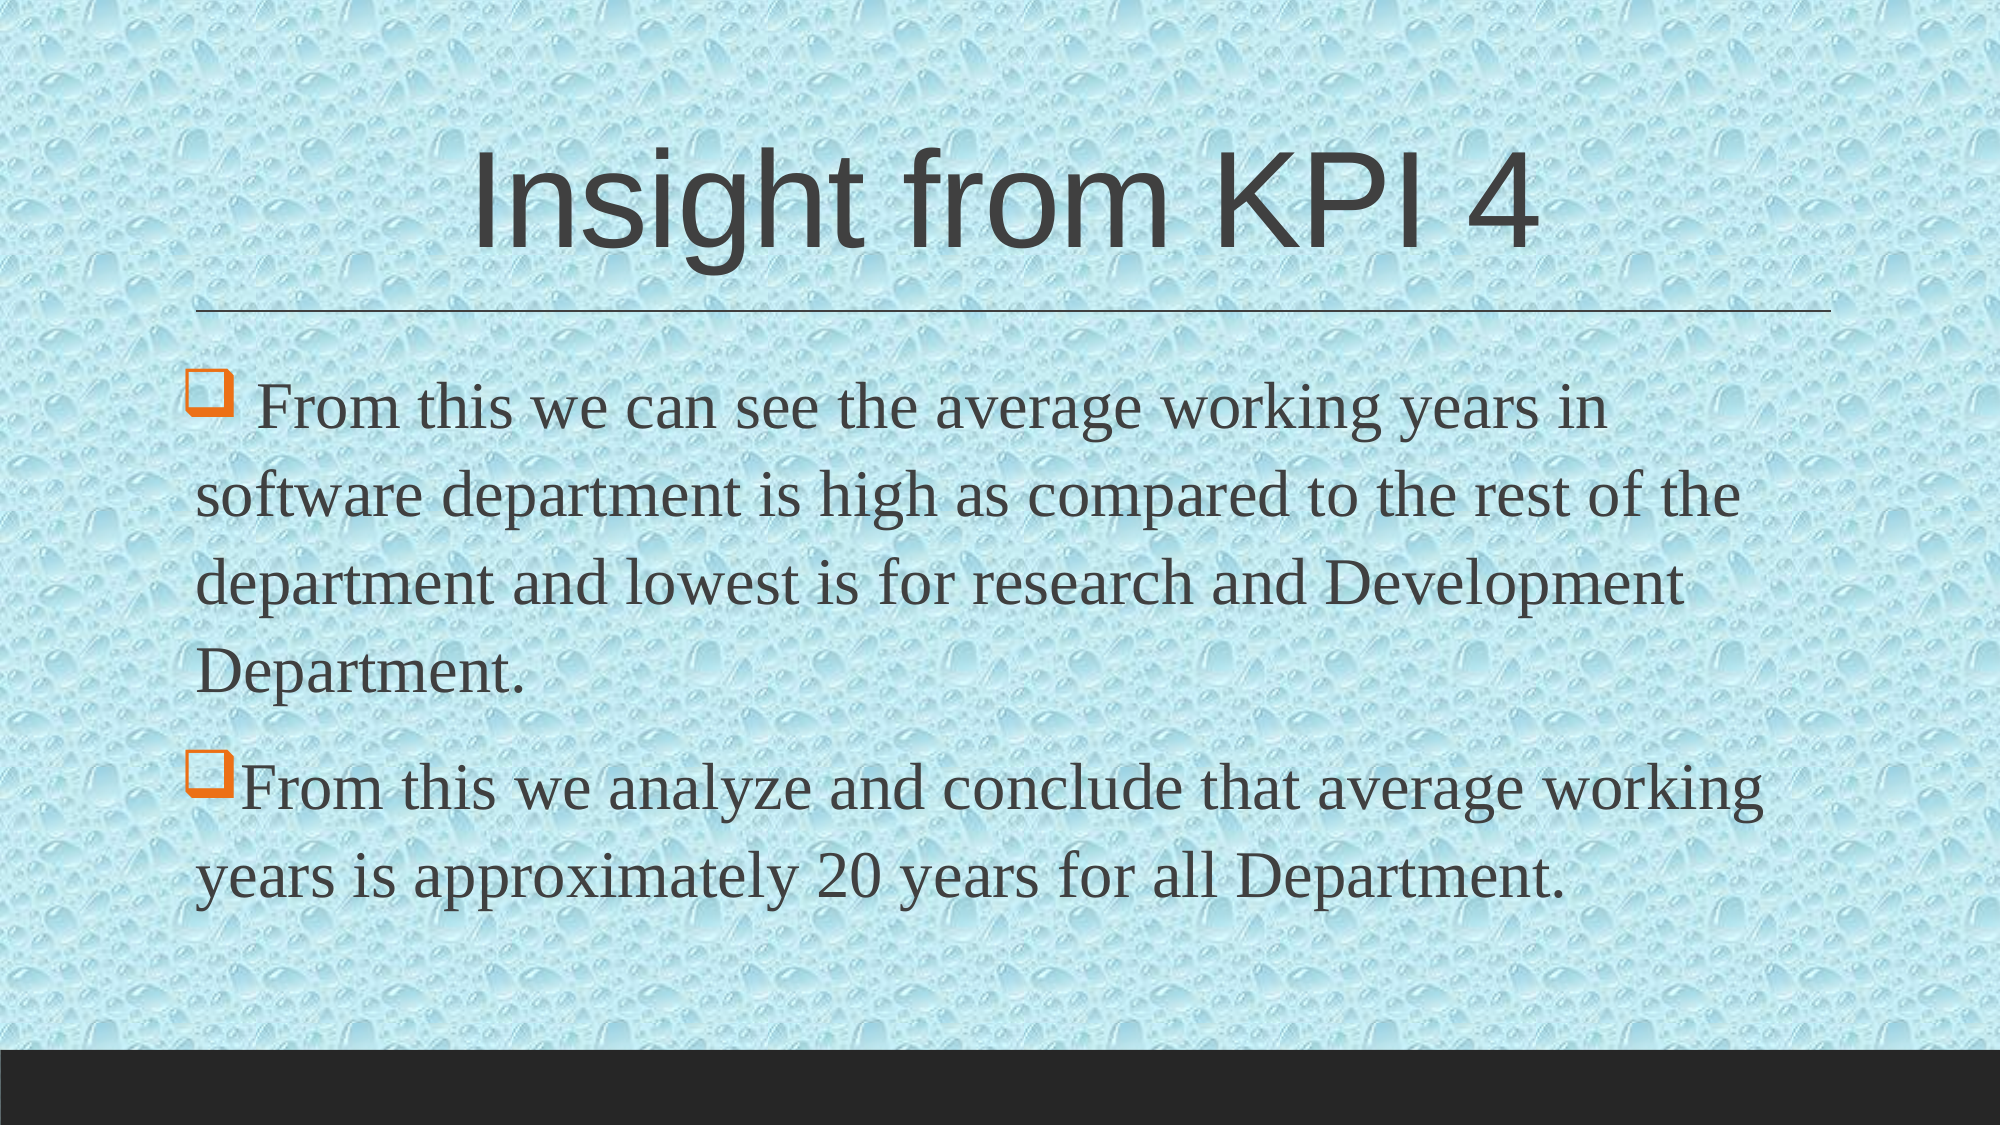

# Insight from KPI 4
 From this we can see the average working years in software department is high as compared to the rest of the department and lowest is for research and Development Department.
From this we analyze and conclude that average working years is approximately 20 years for all Department.